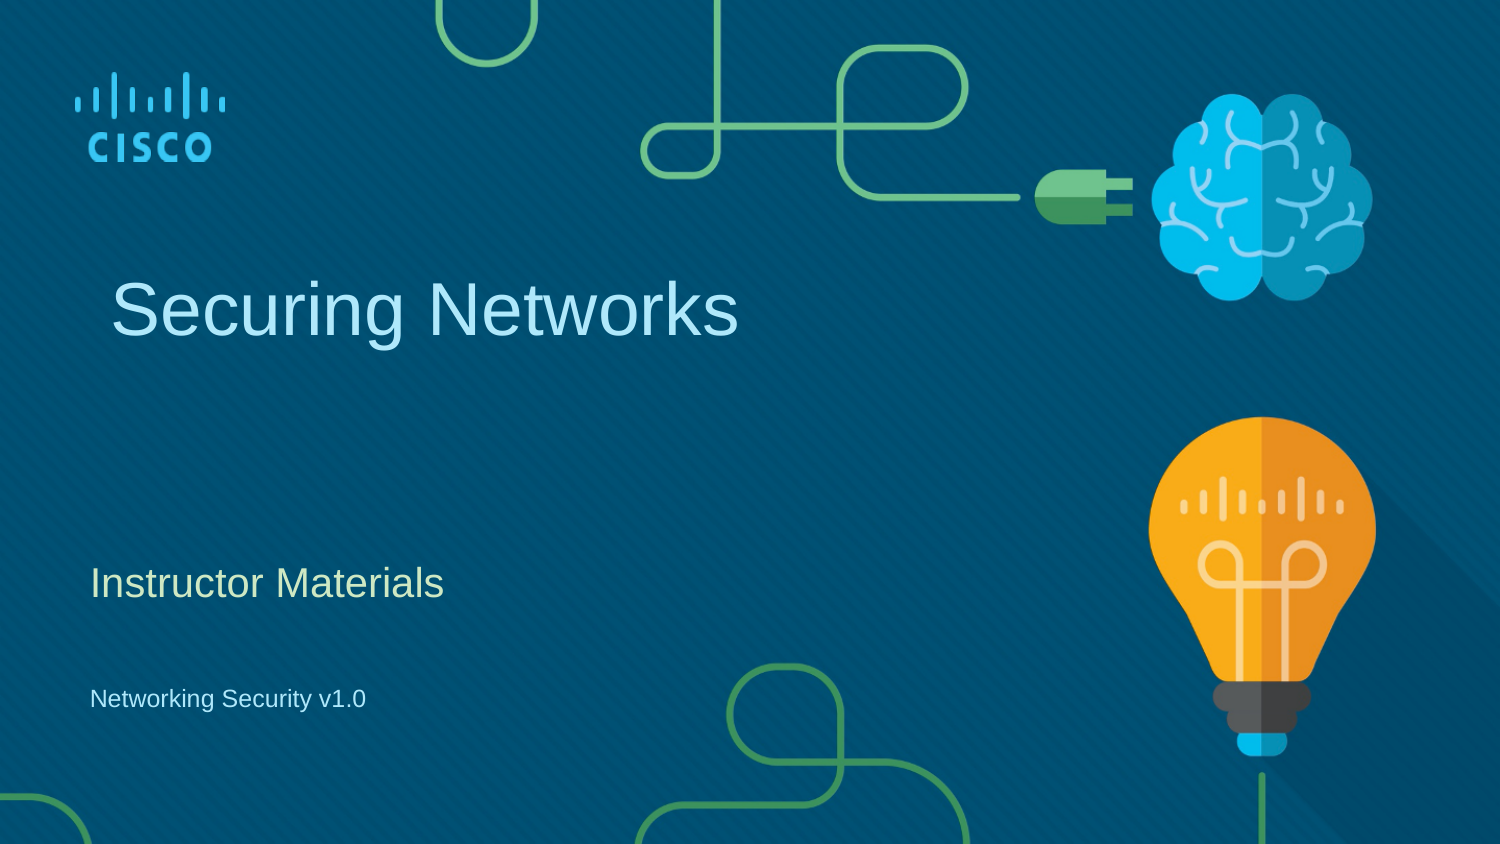

# Securing Networks
Instructor Materials
Networking Security v1.0